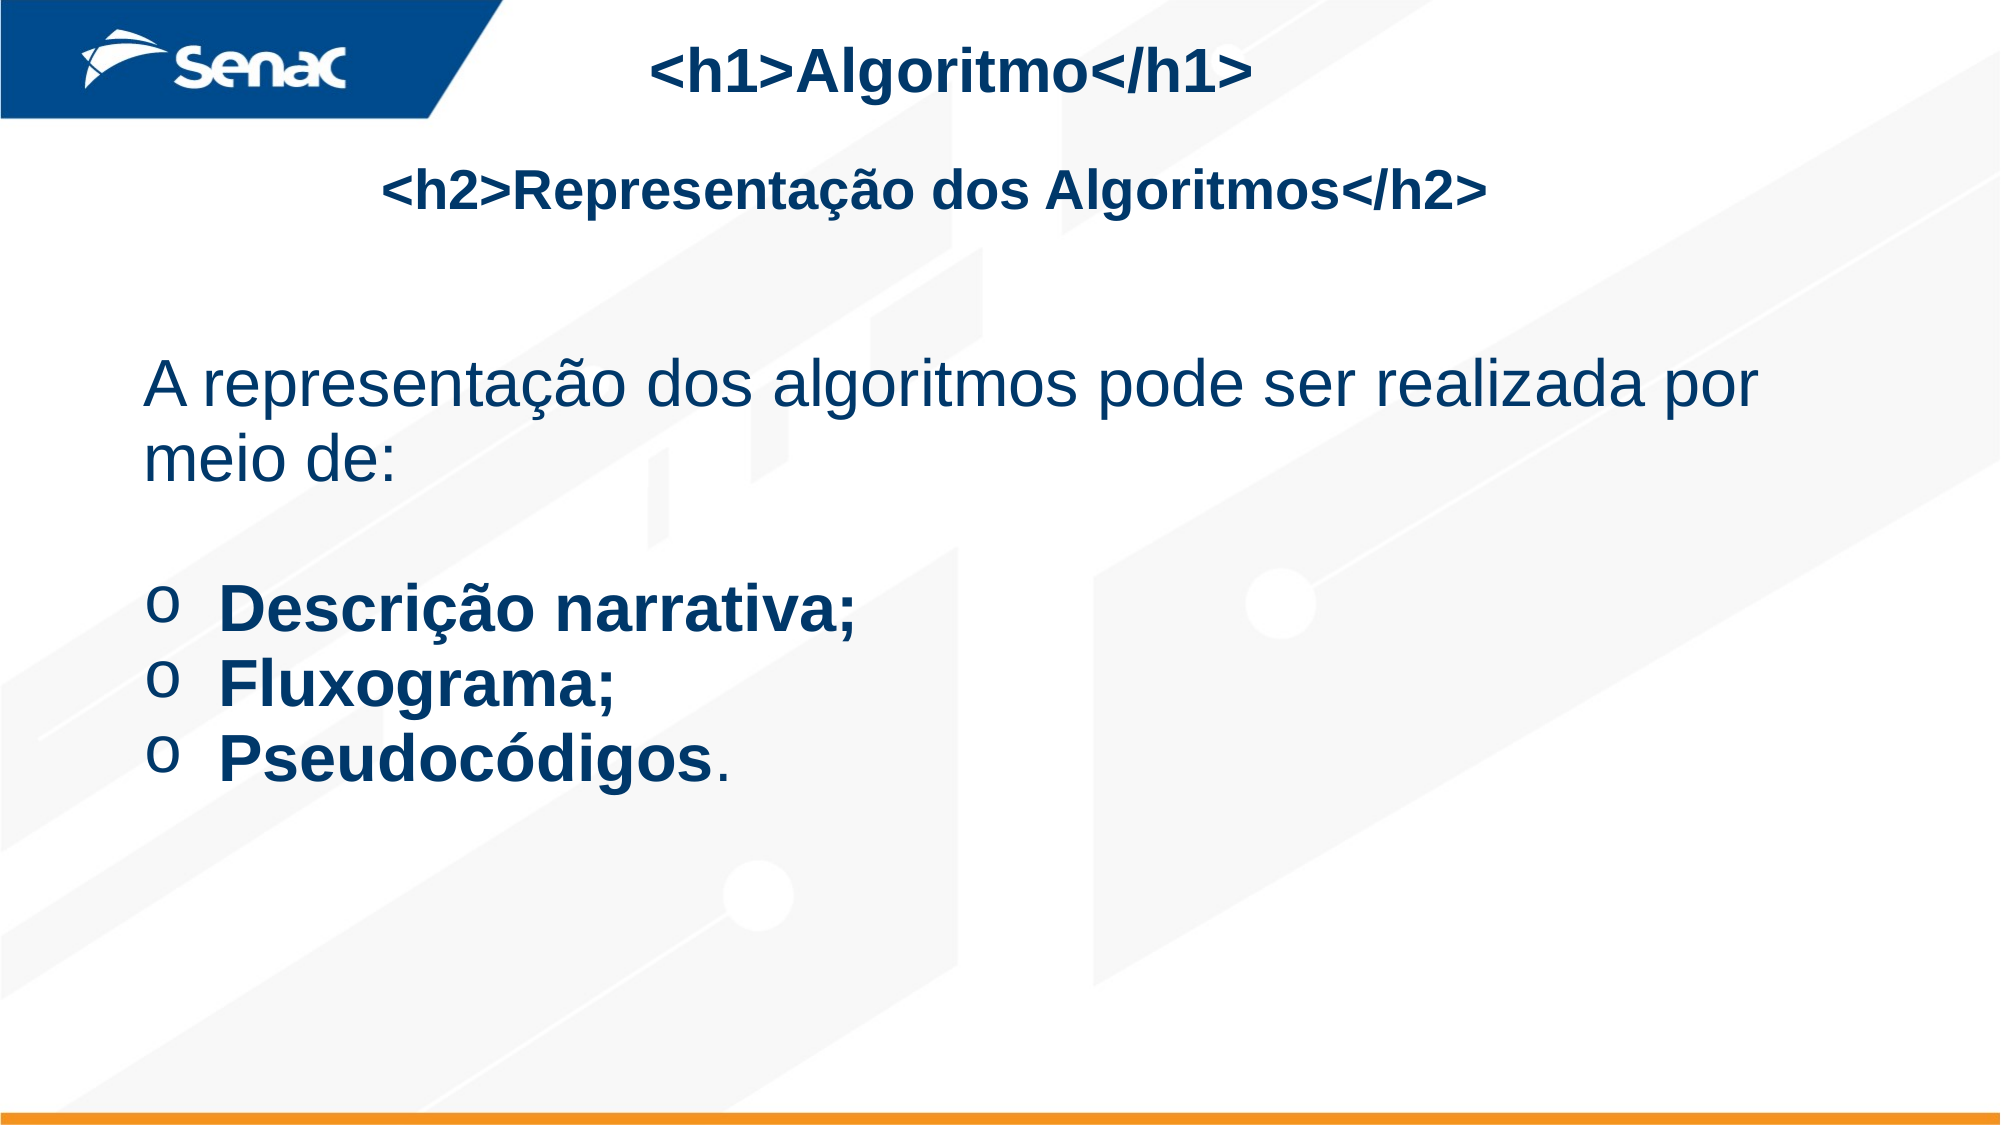

<h1>Algoritmo</h1>
<h2>Representação dos Algoritmos</h2>
A representação dos algoritmos pode ser realizada por

meio de:

Descrição narrativa;

Fluxograma;

Pseudocódigos.